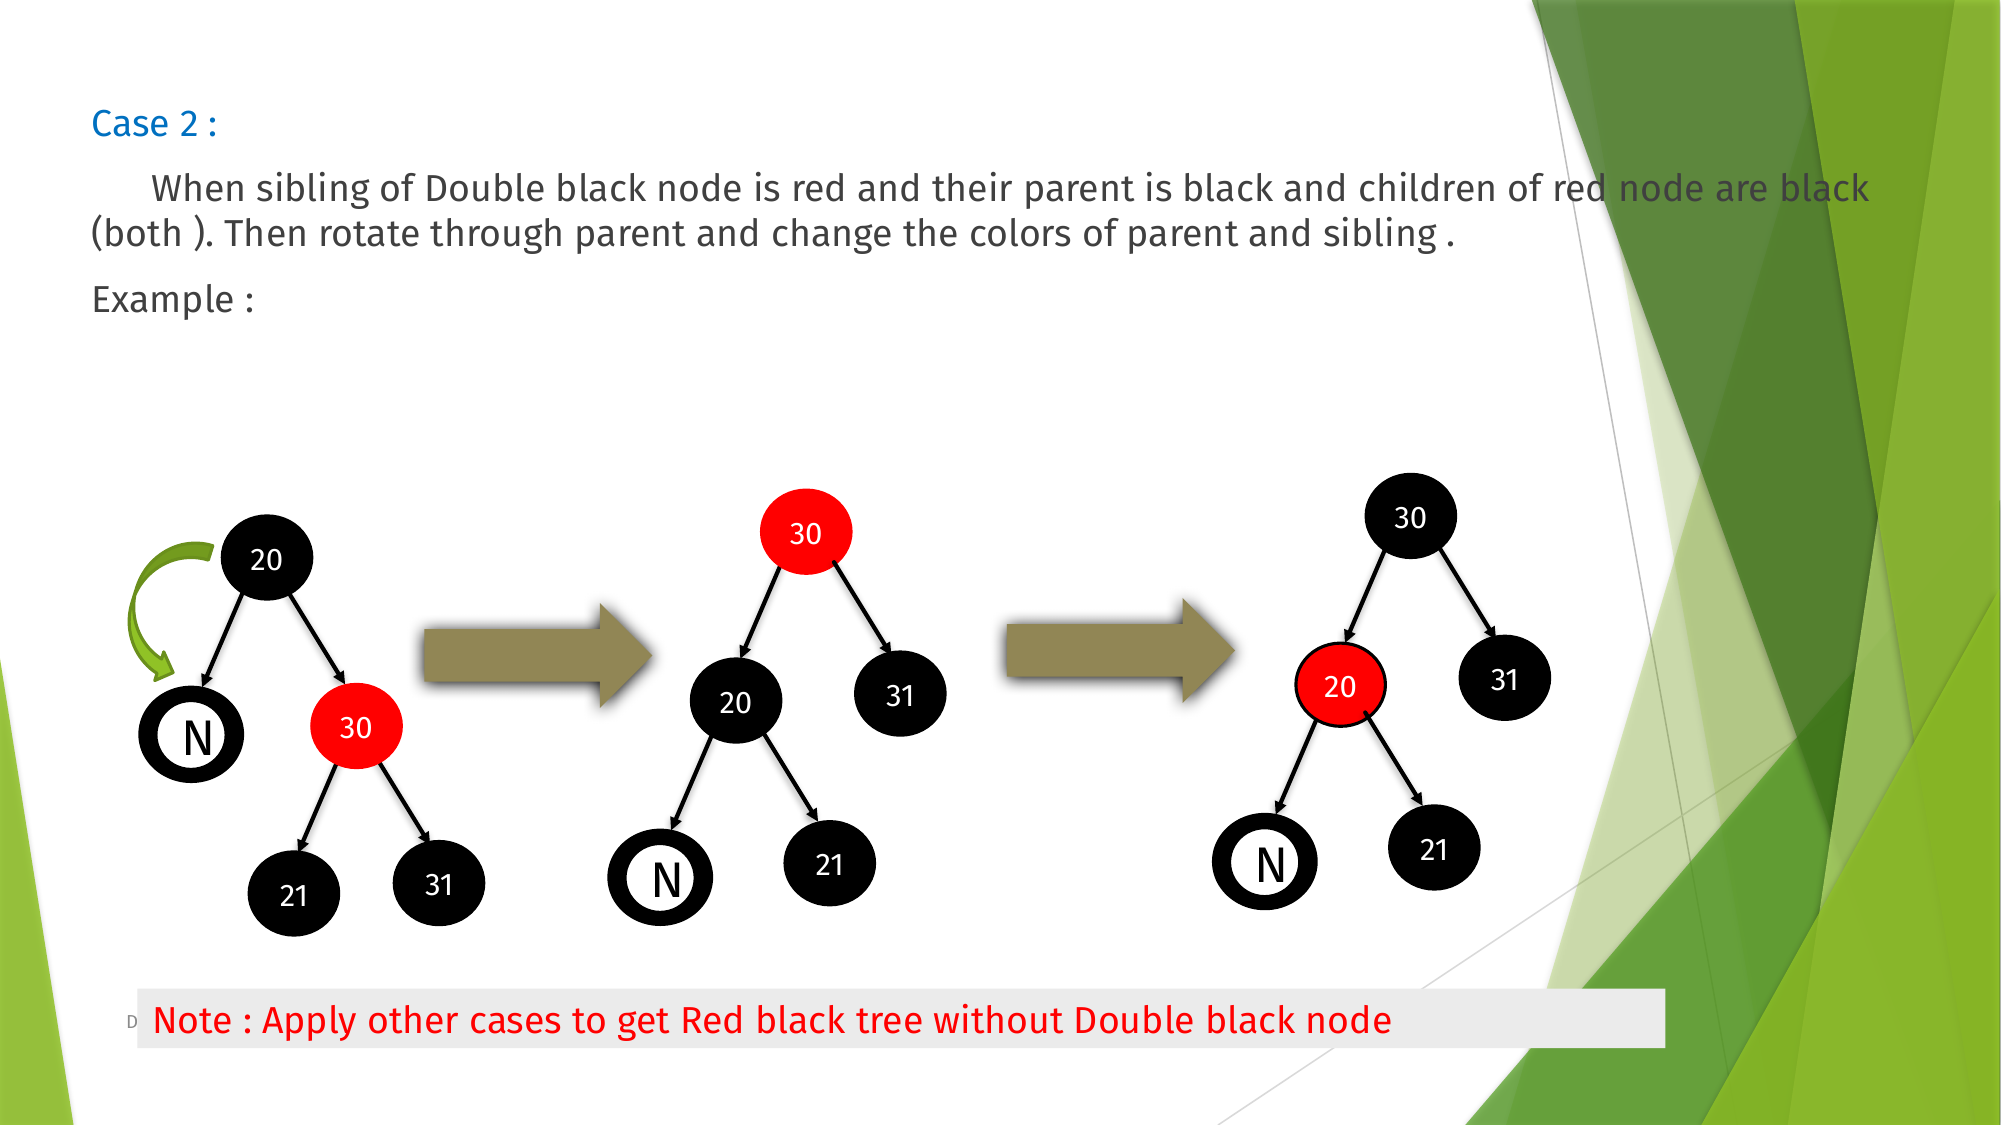

Case 2 :
      When sibling of Double black node is red and their parent is black and children of red node are black (both ). Then rotate through parent and change the colors of parent and sibling .
Example :

30
30
20

31
20
31
20
30

N
21

21
N

31
N
21
Note : Apply other cases to get Red black tree without Double black node
Data Structures-T.Anil Kumar
59